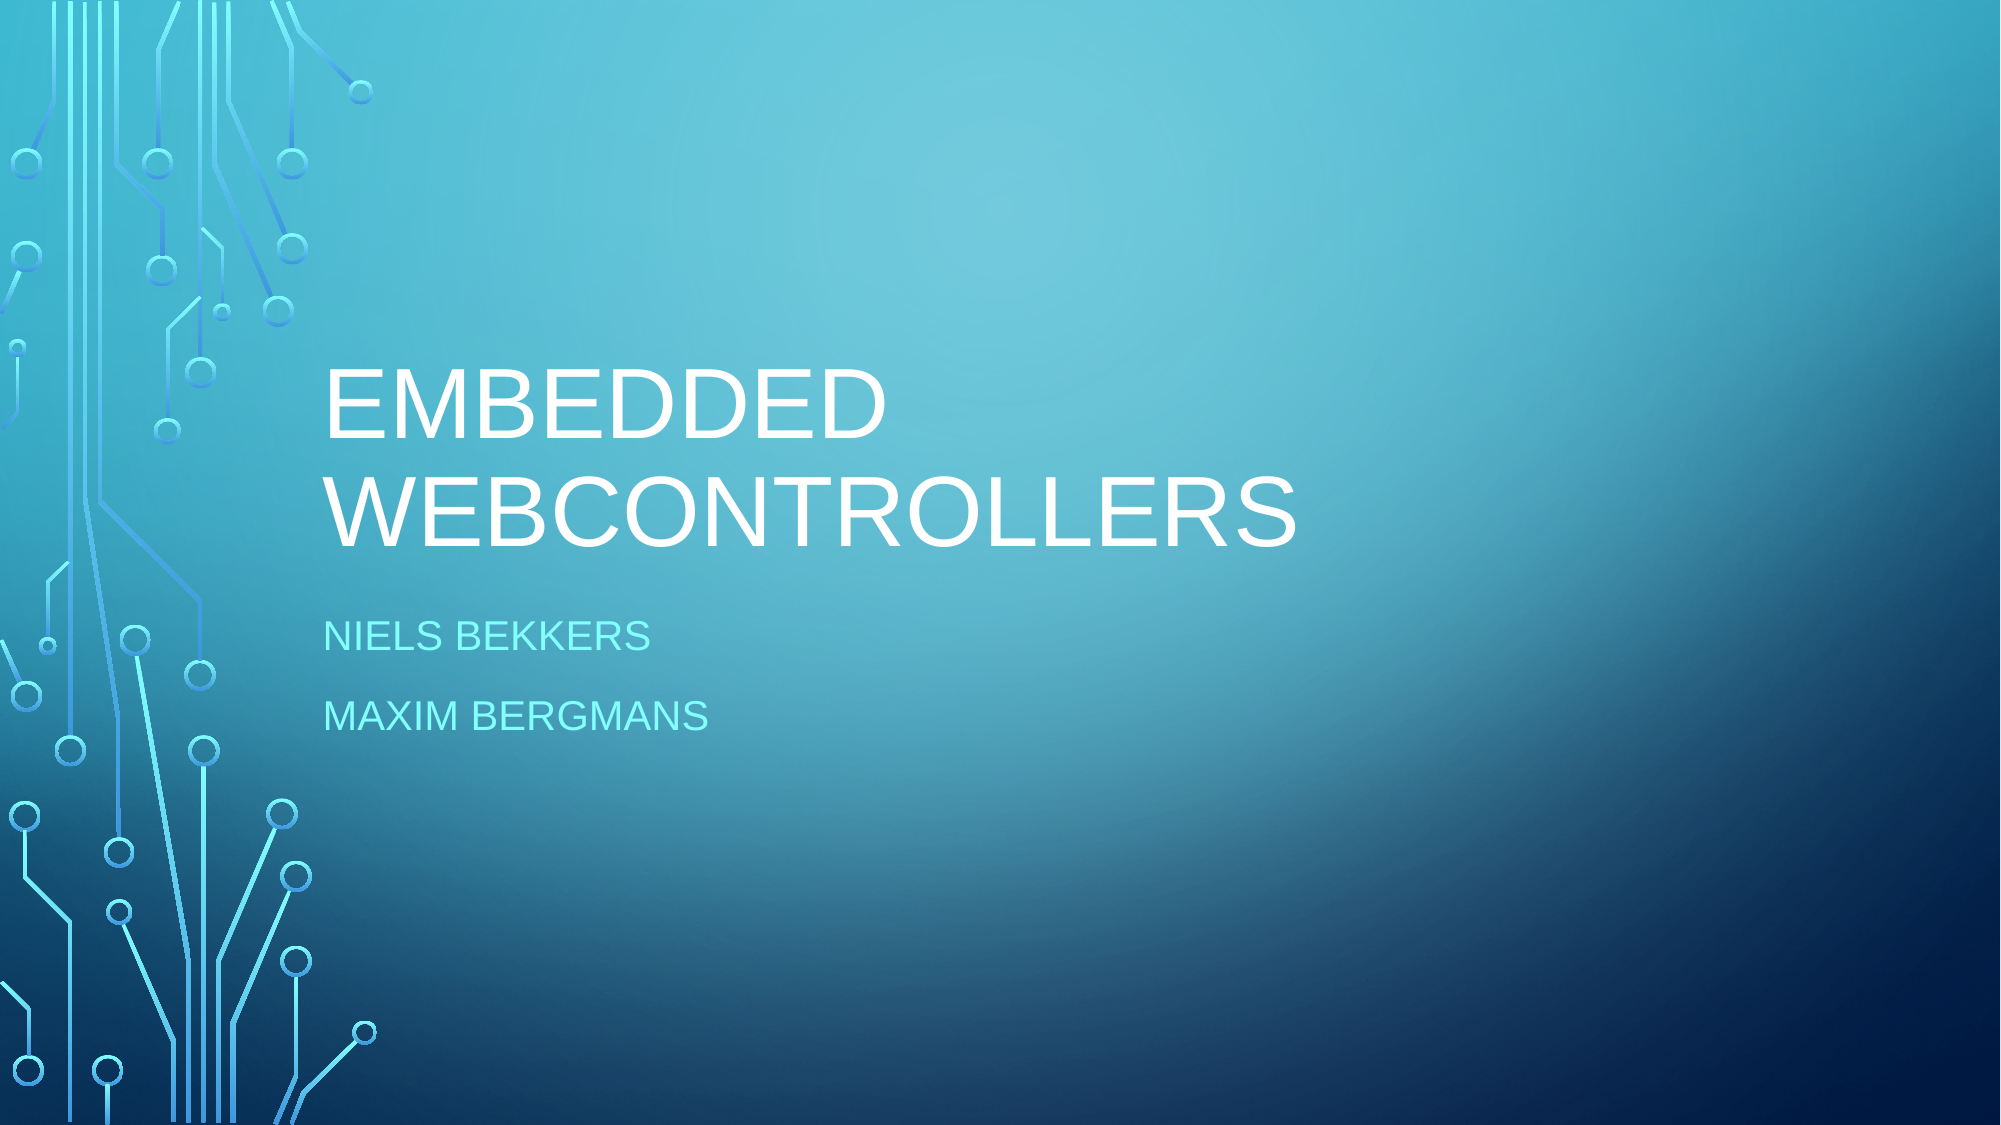

# Embedded webcontrollers
Niels bekkers
Maxim bergmans